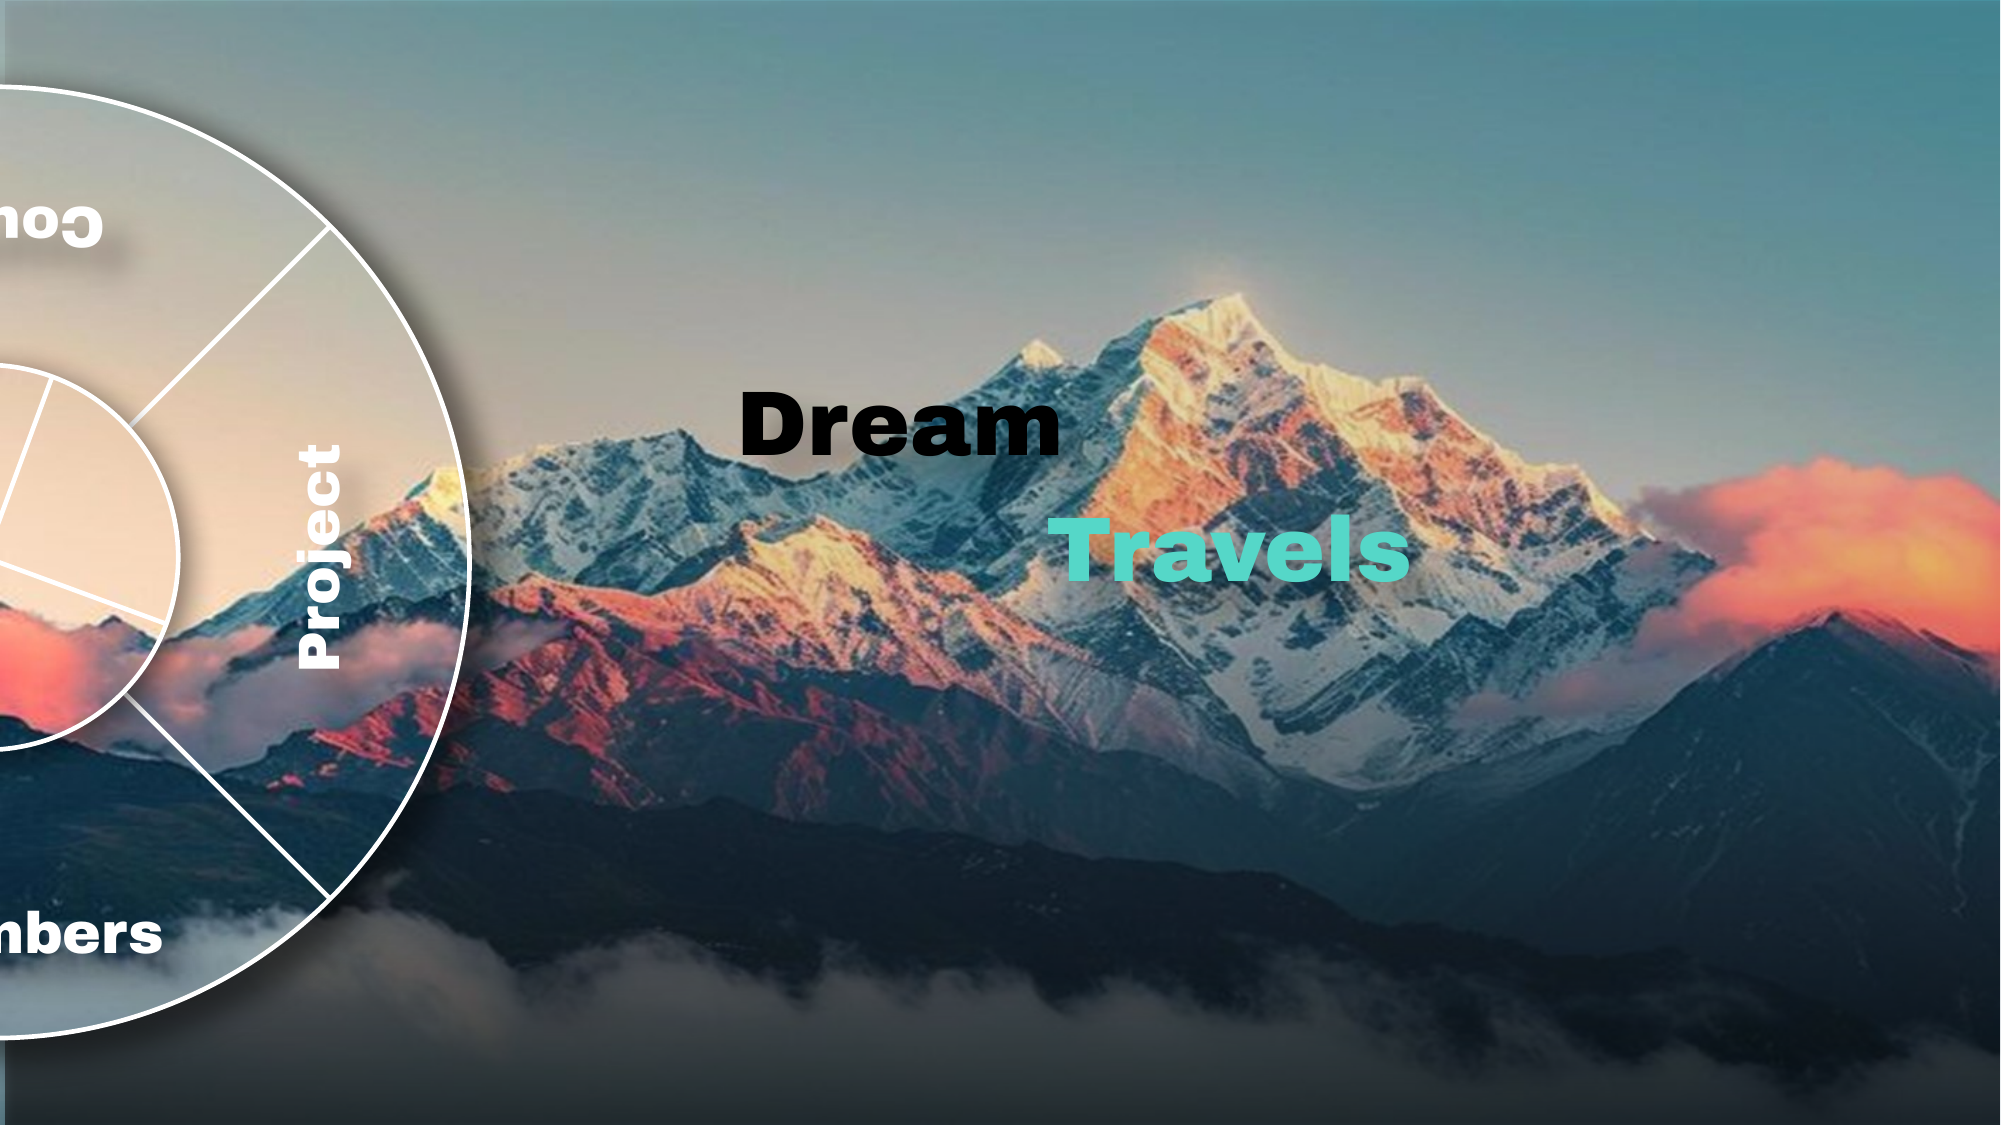

(Application of Information and Communication Technology)
AICT - Lab

Course
Project
Instructor
Members

Dream

Travels